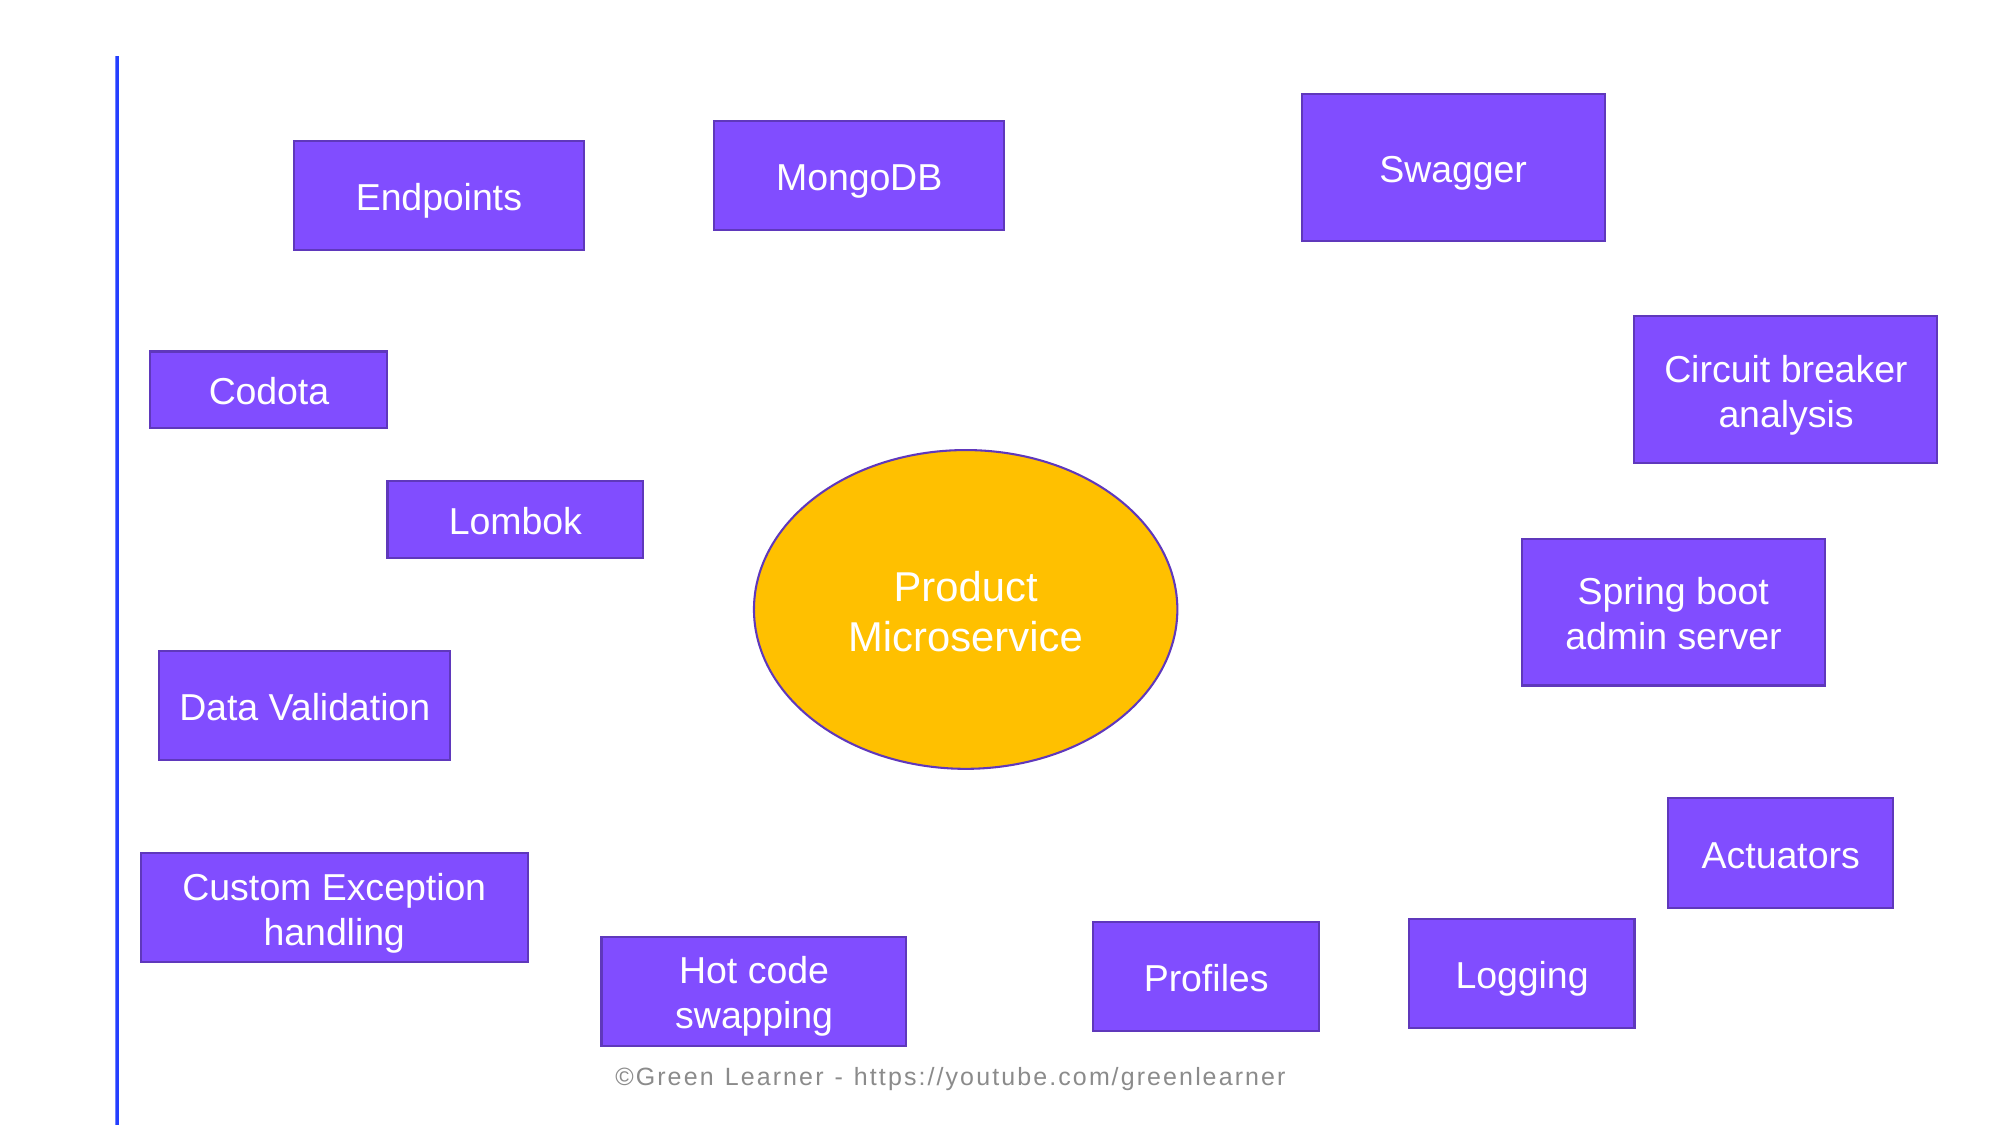

Swagger
MongoDB
Endpoints
Circuit breaker analysis
Codota
Product
Microservice
Lombok
Spring boot admin server
Data Validation
Actuators
Custom Exception handling
Logging
Profiles
Hot code swapping
©Green Learner - https://youtube.com/greenlearner